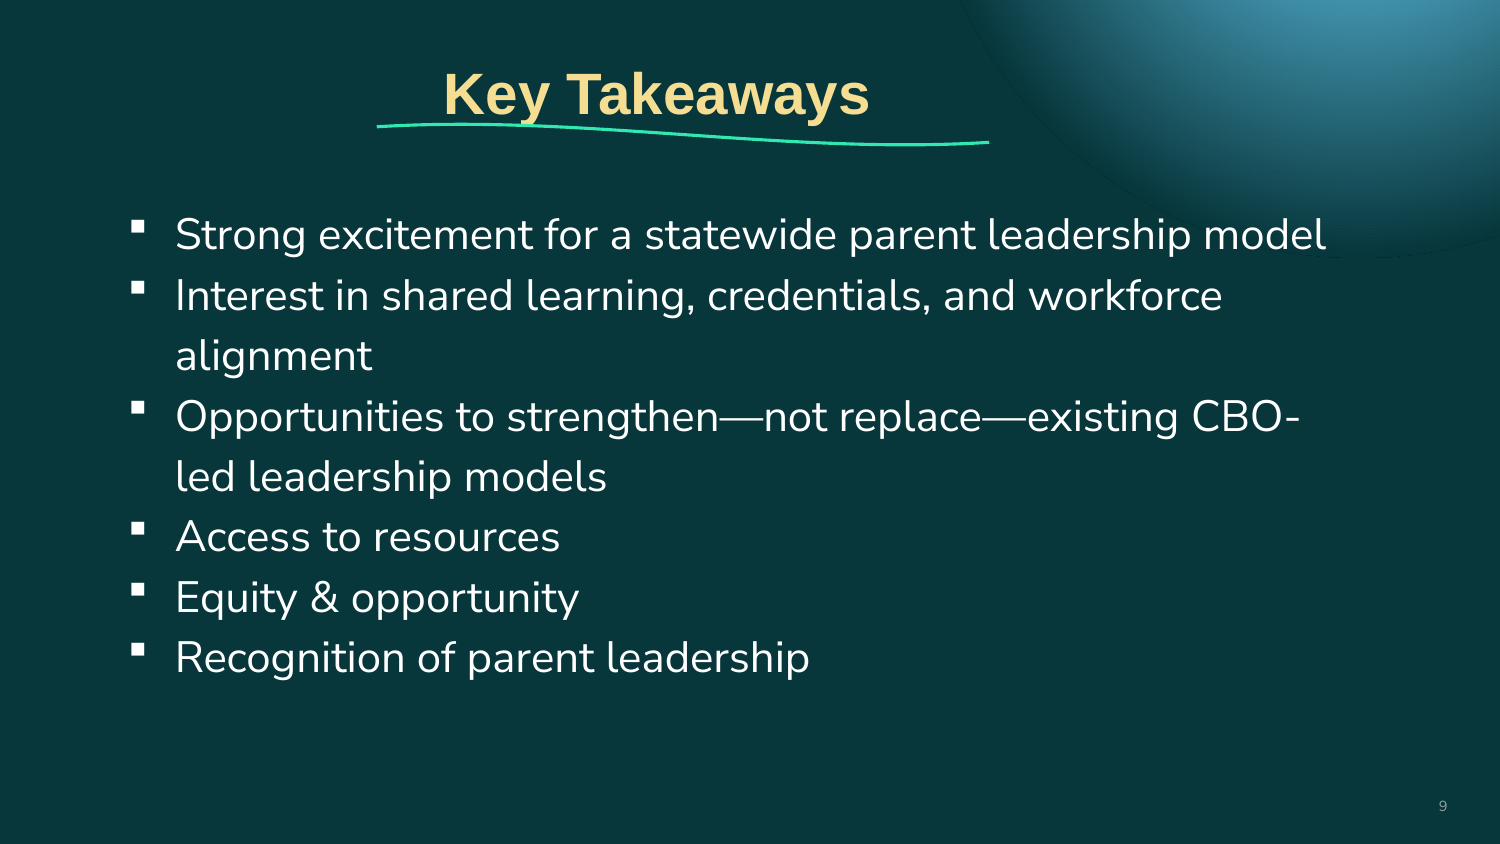

# Key Takeaways

Strong excitement for a statewide parent leadership model
Interest in shared learning, credentials, and workforce alignment
Opportunities to strengthen—not replace—existing CBO-led leadership models
Access to resources
Equity & opportunity
Recognition of parent leadership